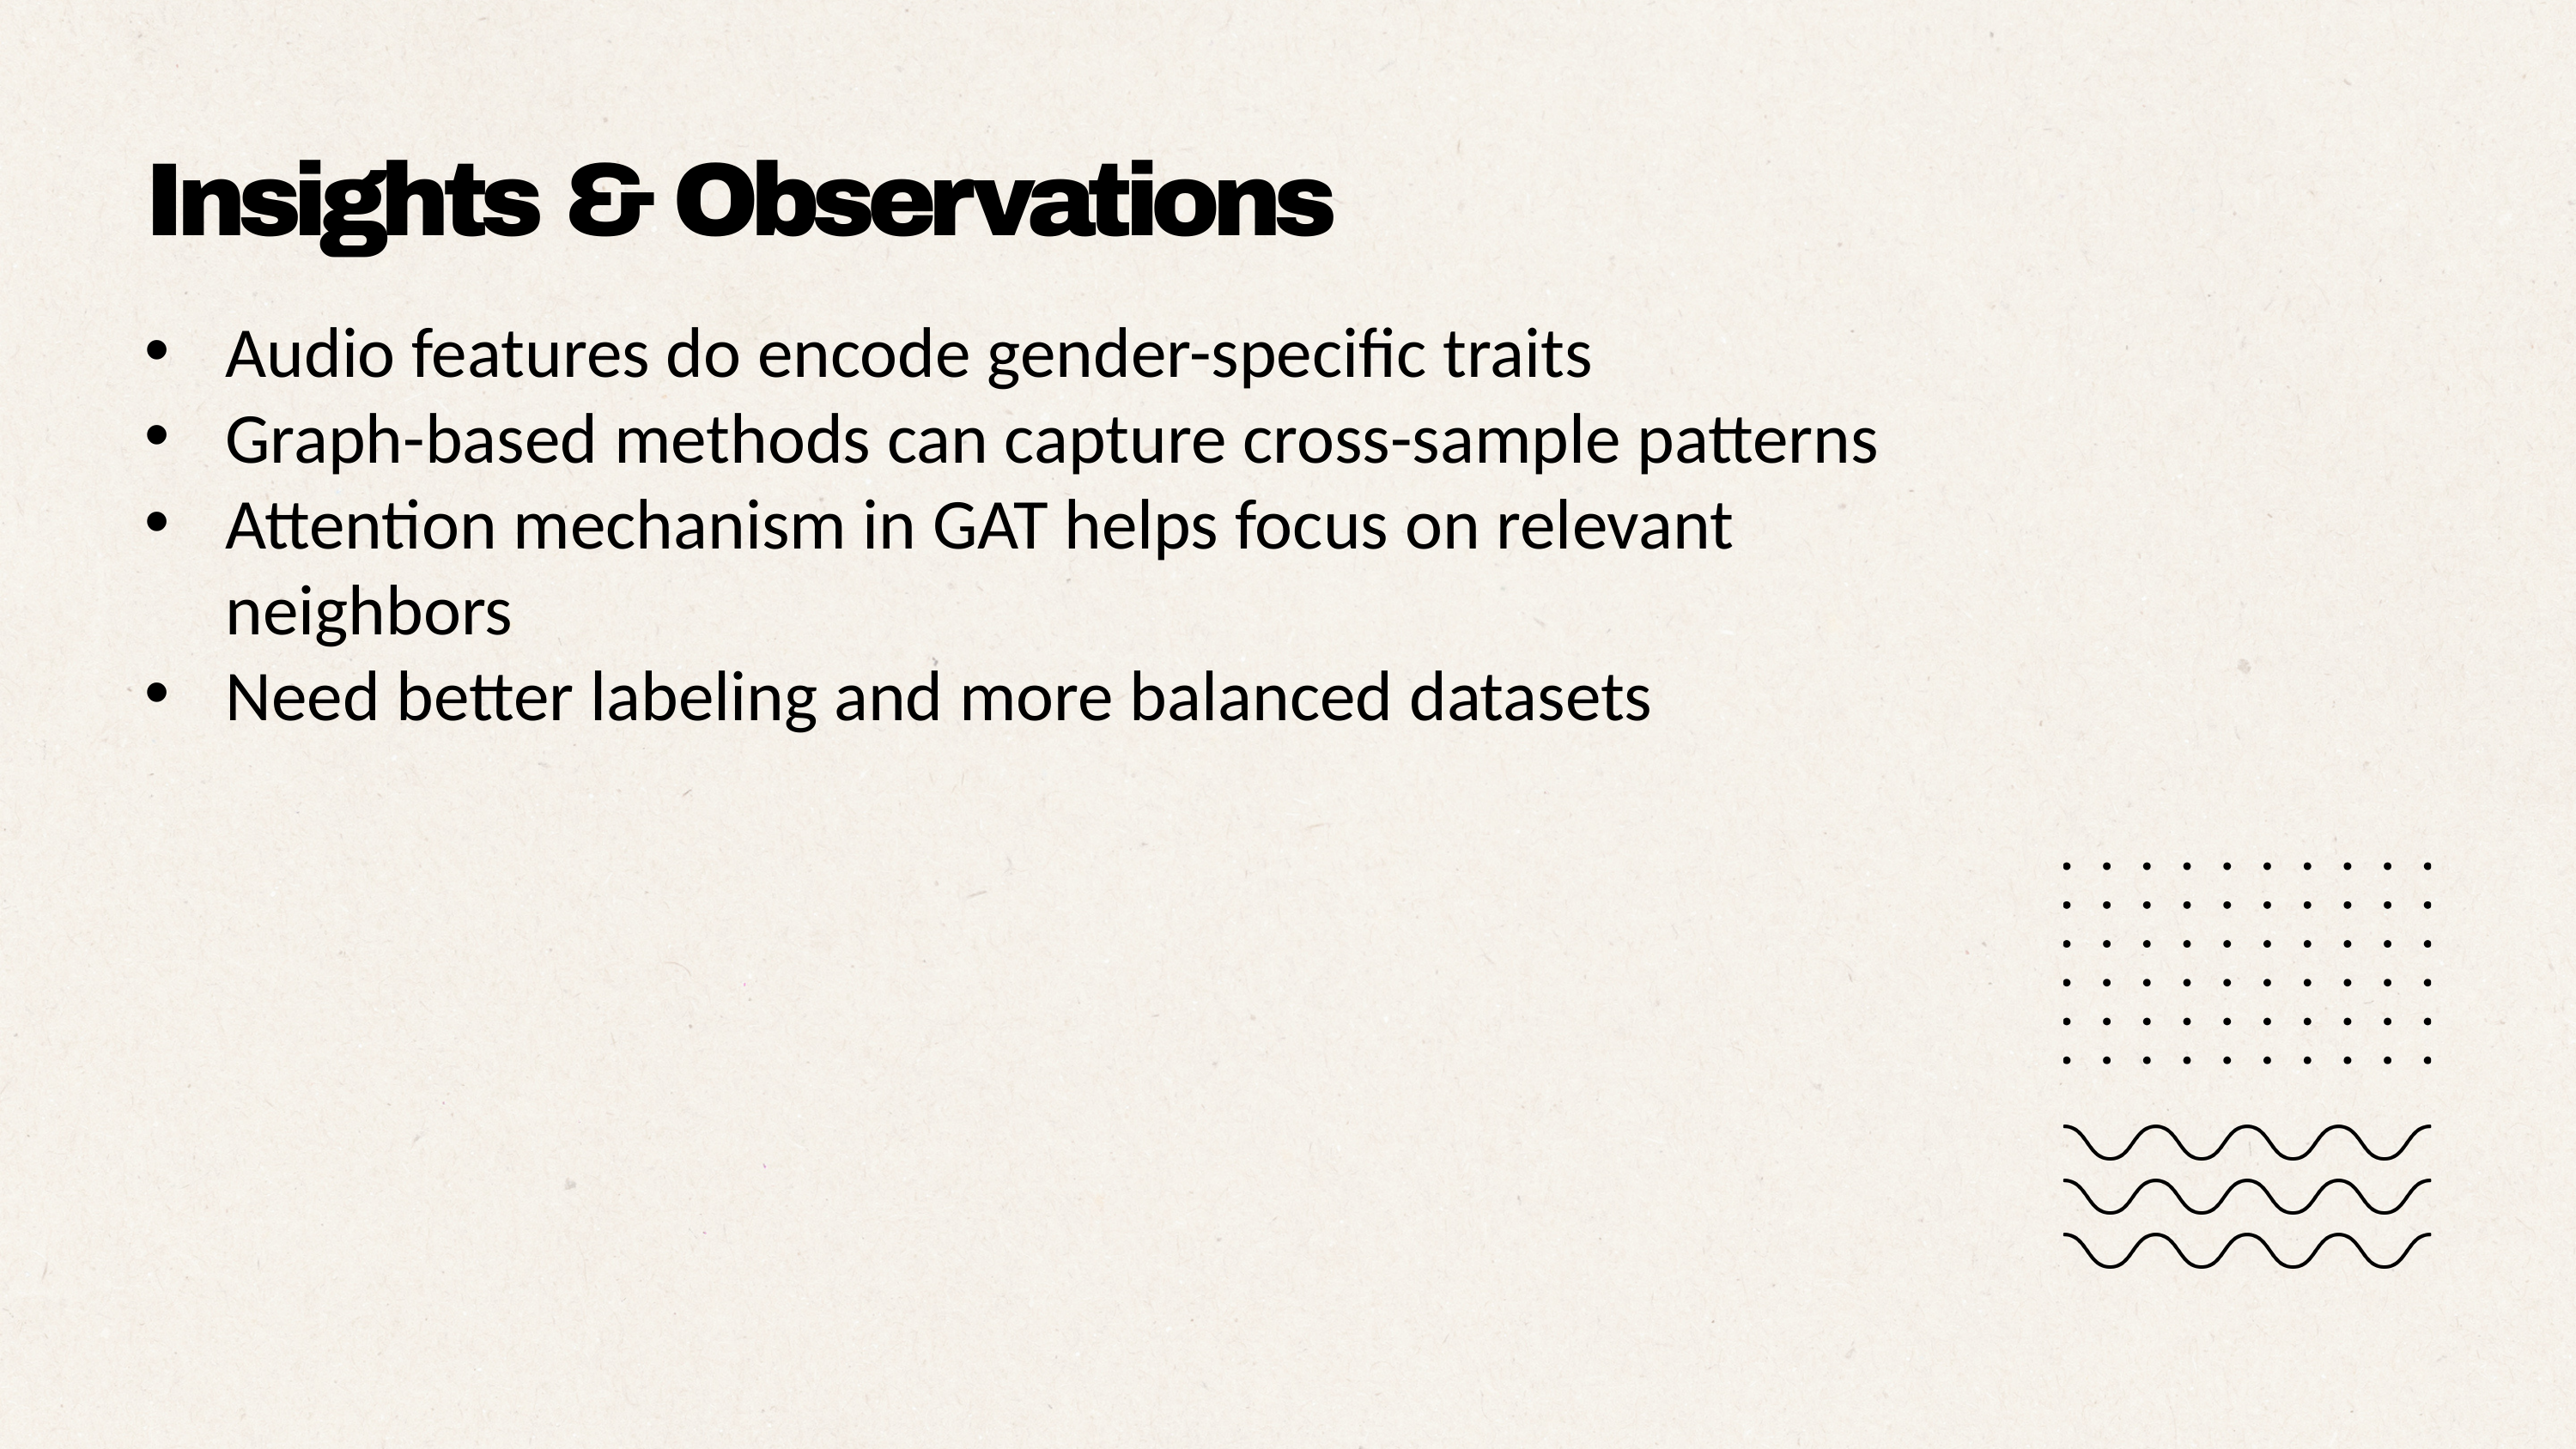

Insights & Observations
Audio features do encode gender-specific traits
Graph-based methods can capture cross-sample patterns
Attention mechanism in GAT helps focus on relevant neighbors
Need better labeling and more balanced datasets